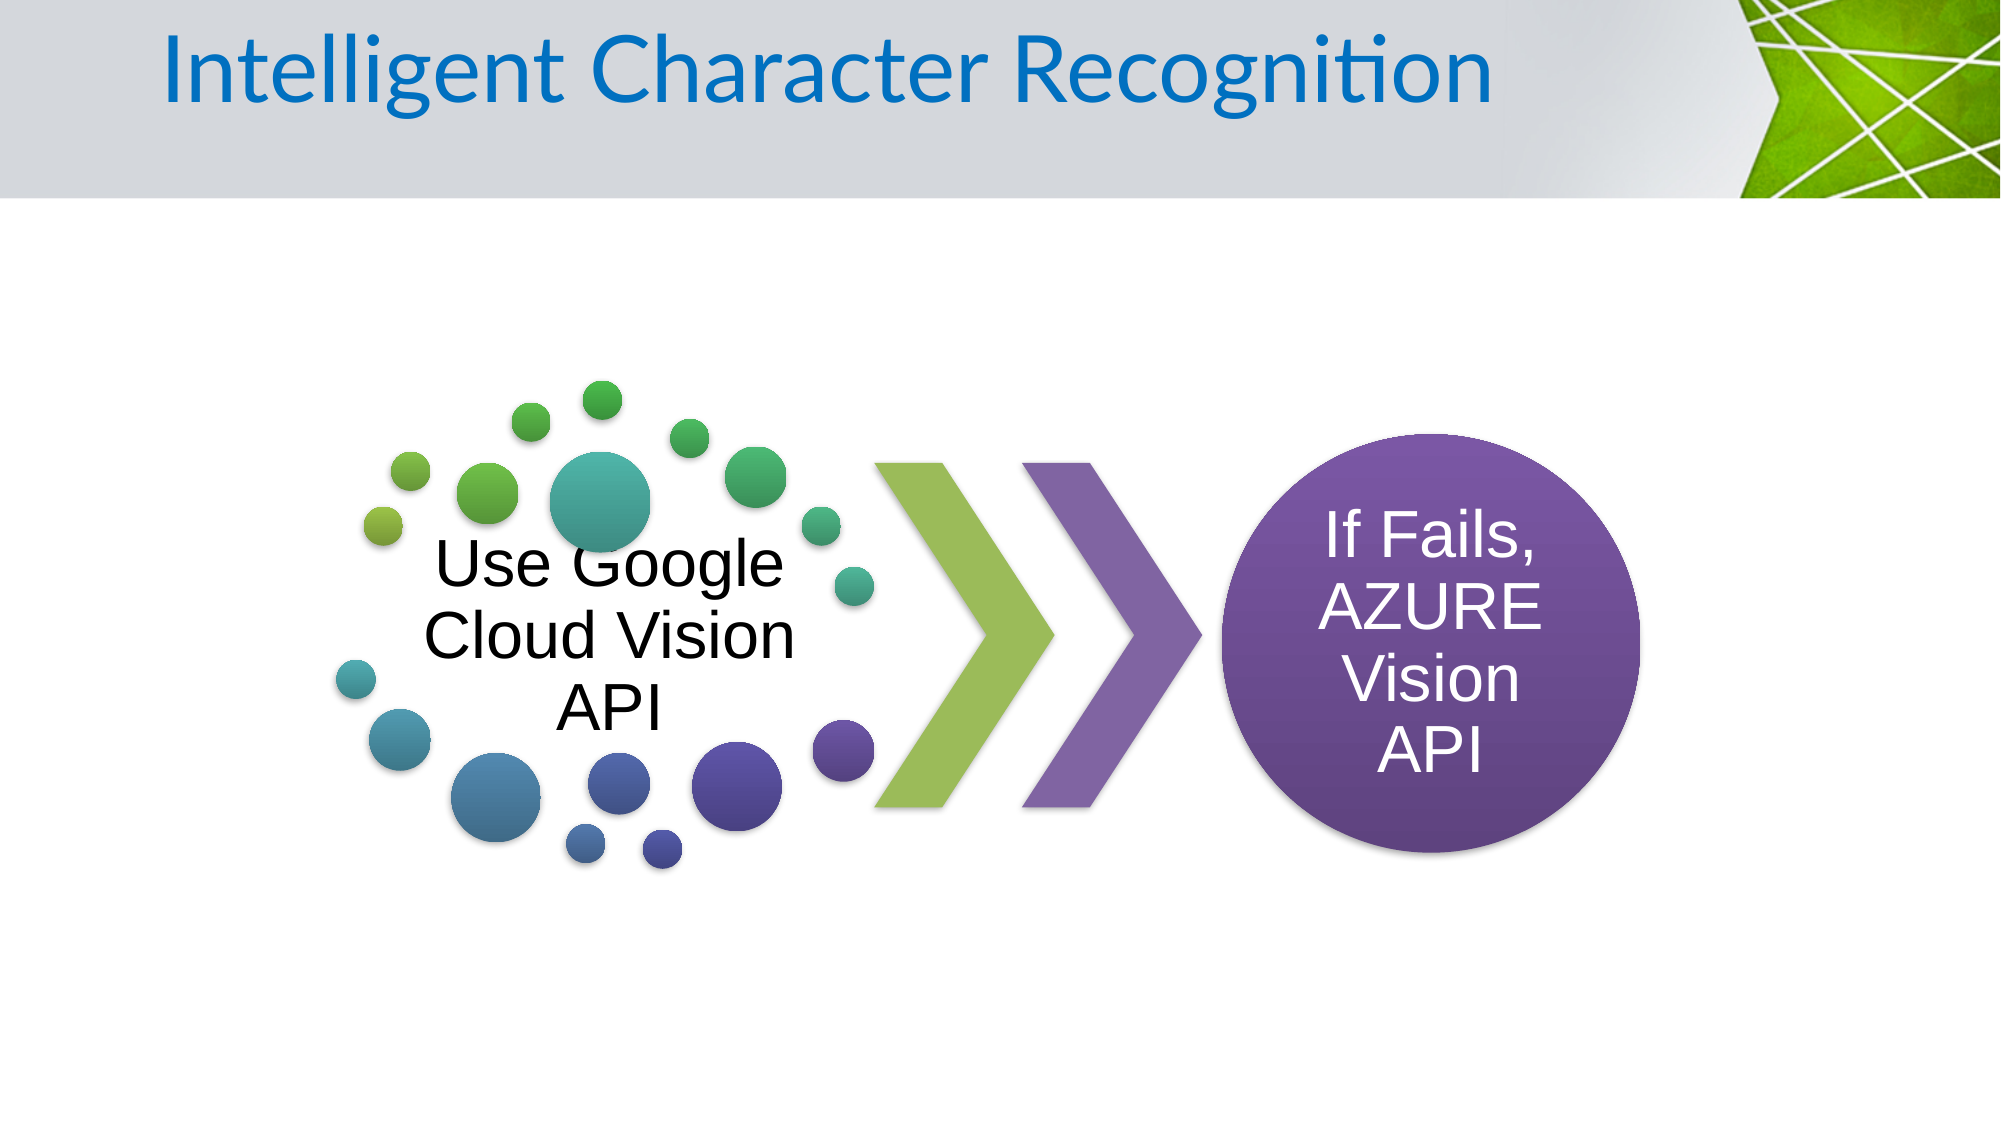

Intelligent Character Recognition

If Fails, AZURE Vision API

Use Google Cloud Vision API